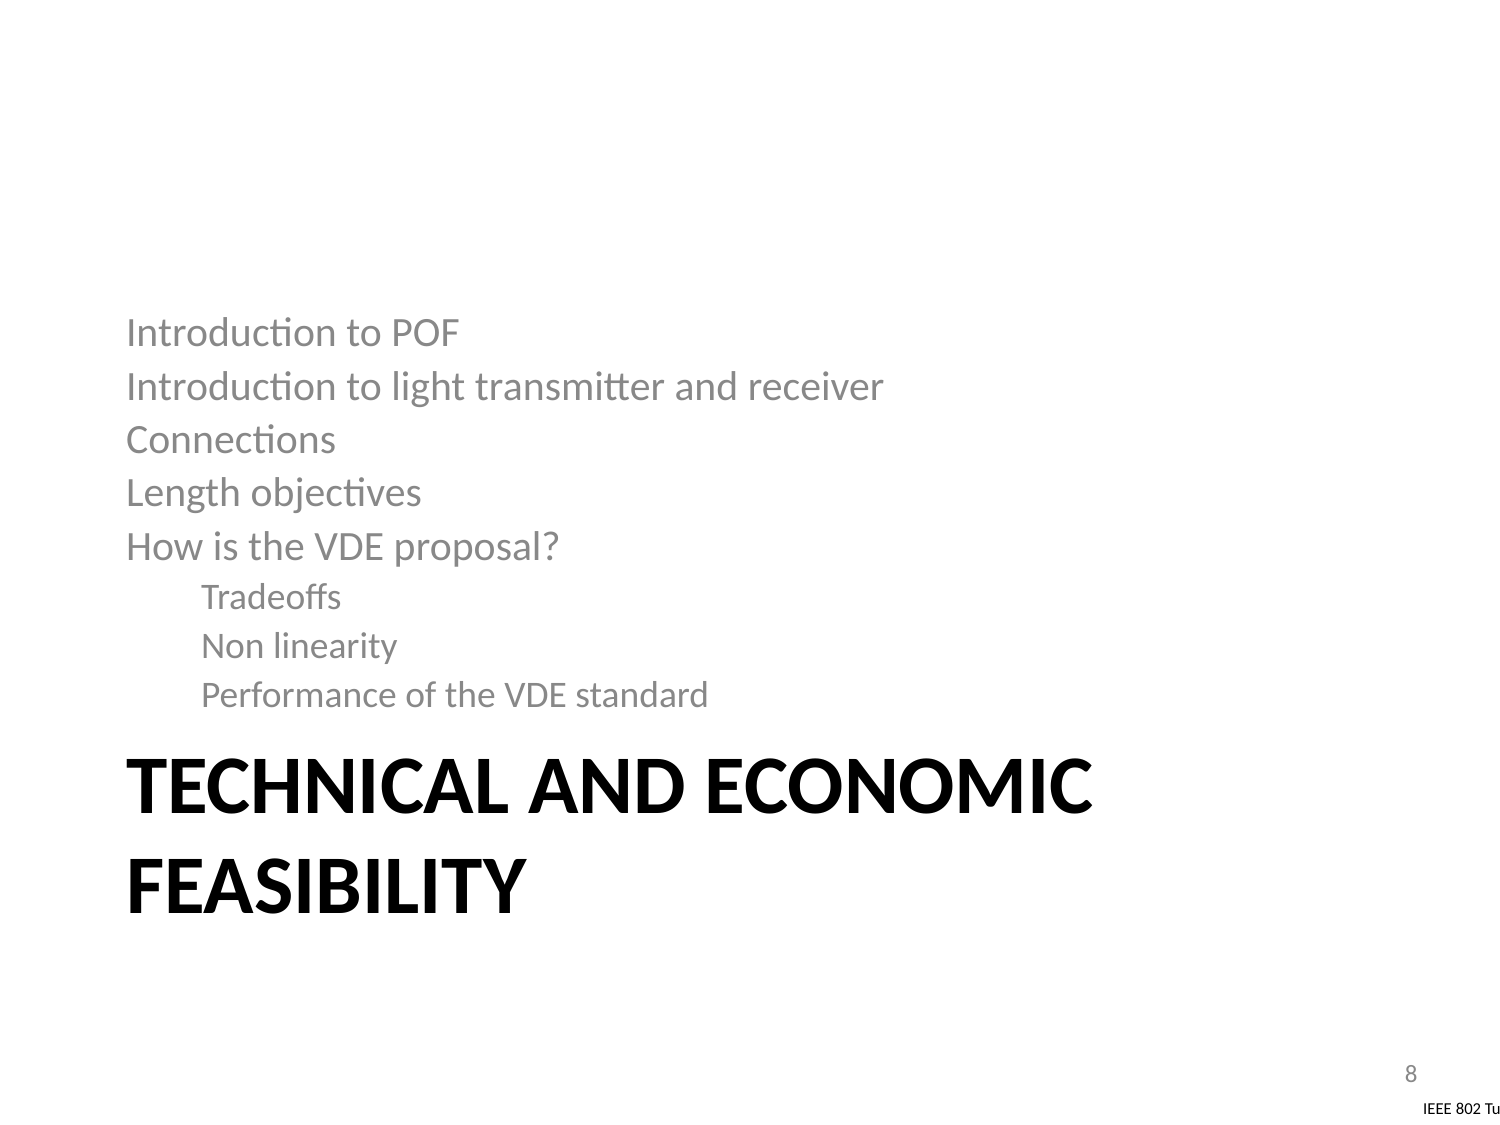

Introduction to POF
Introduction to light transmitter and receiver
Connections
Length objectives
How is the VDE proposal?
Tradeoffs
Non linearity
Performance of the VDE standard
# Technical and Economic Feasibility
8